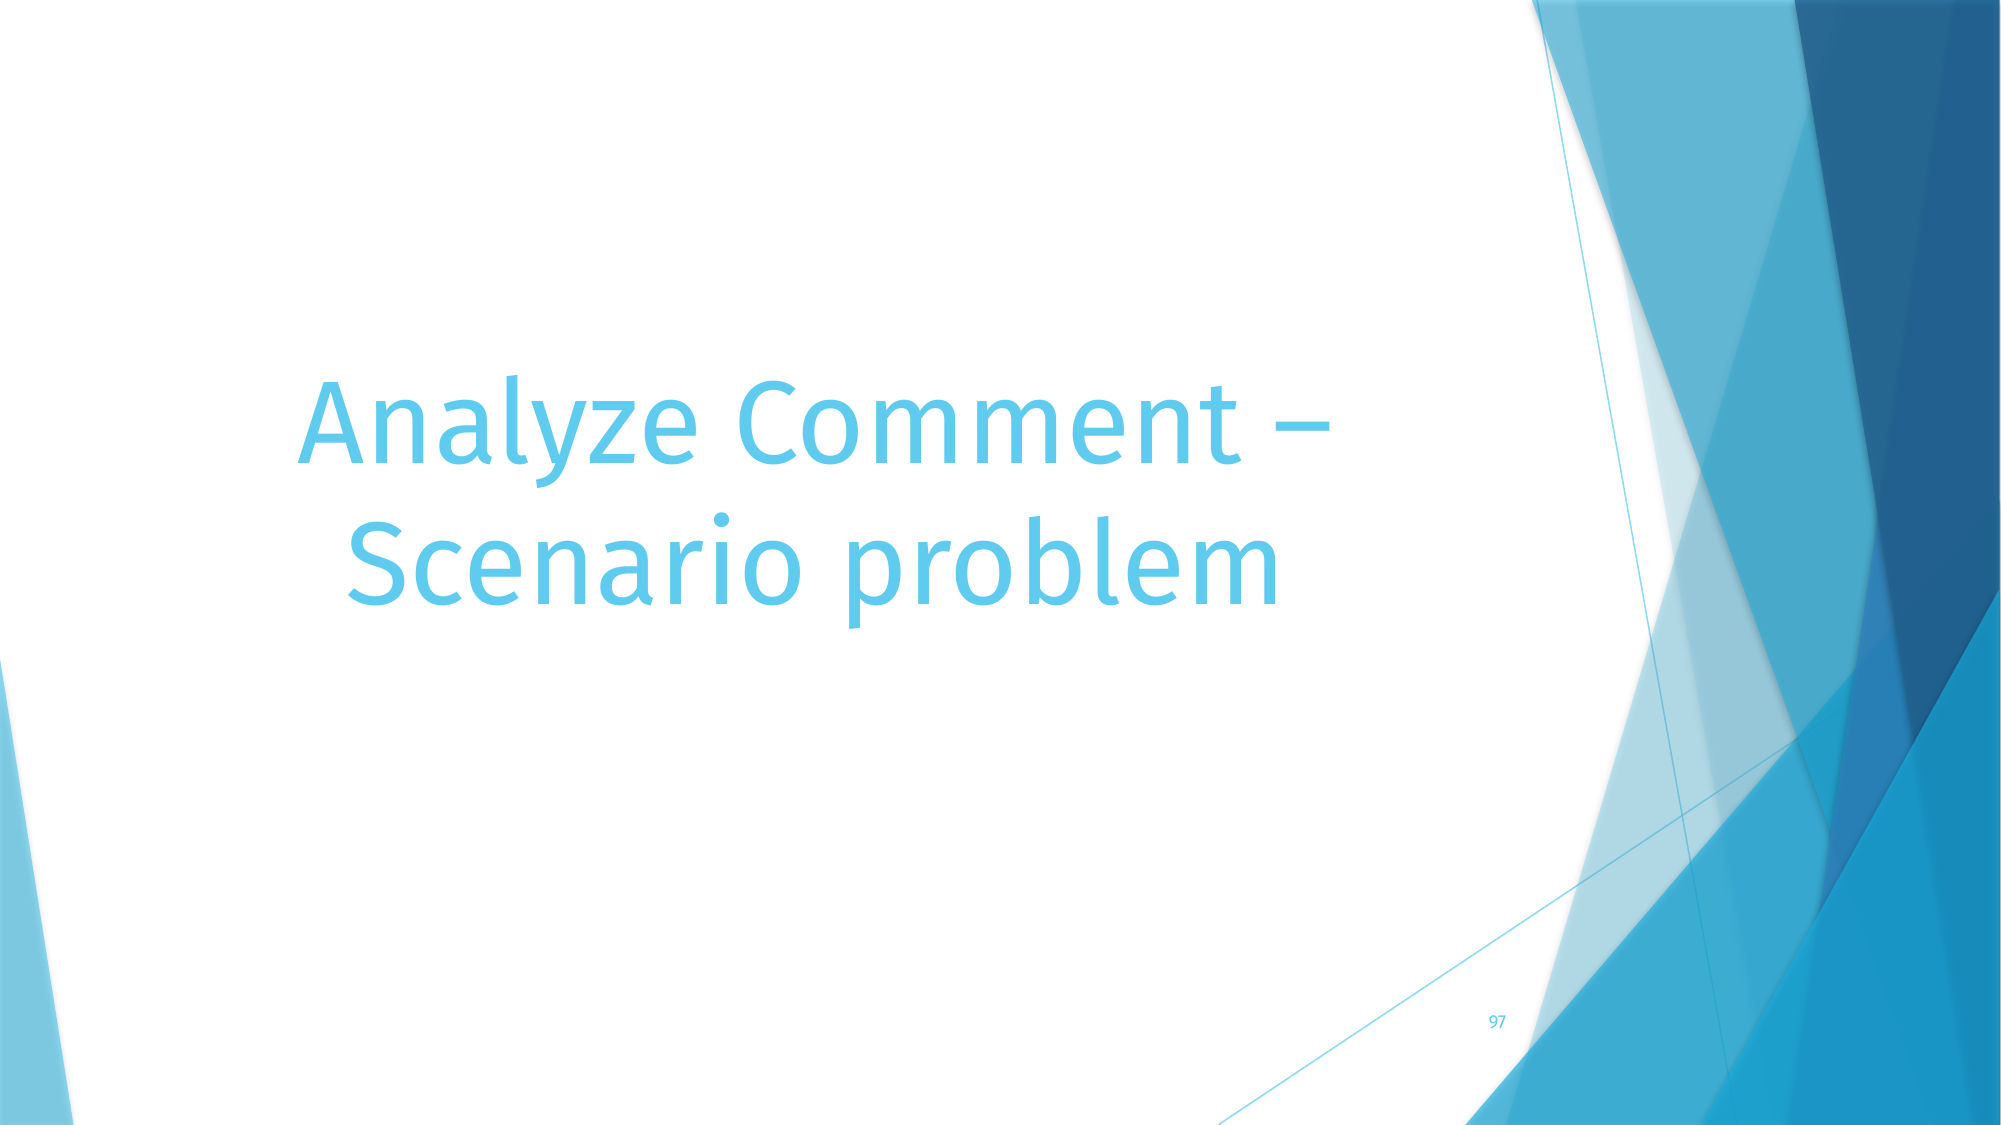

# Analyze Comment – Scenario problem
97